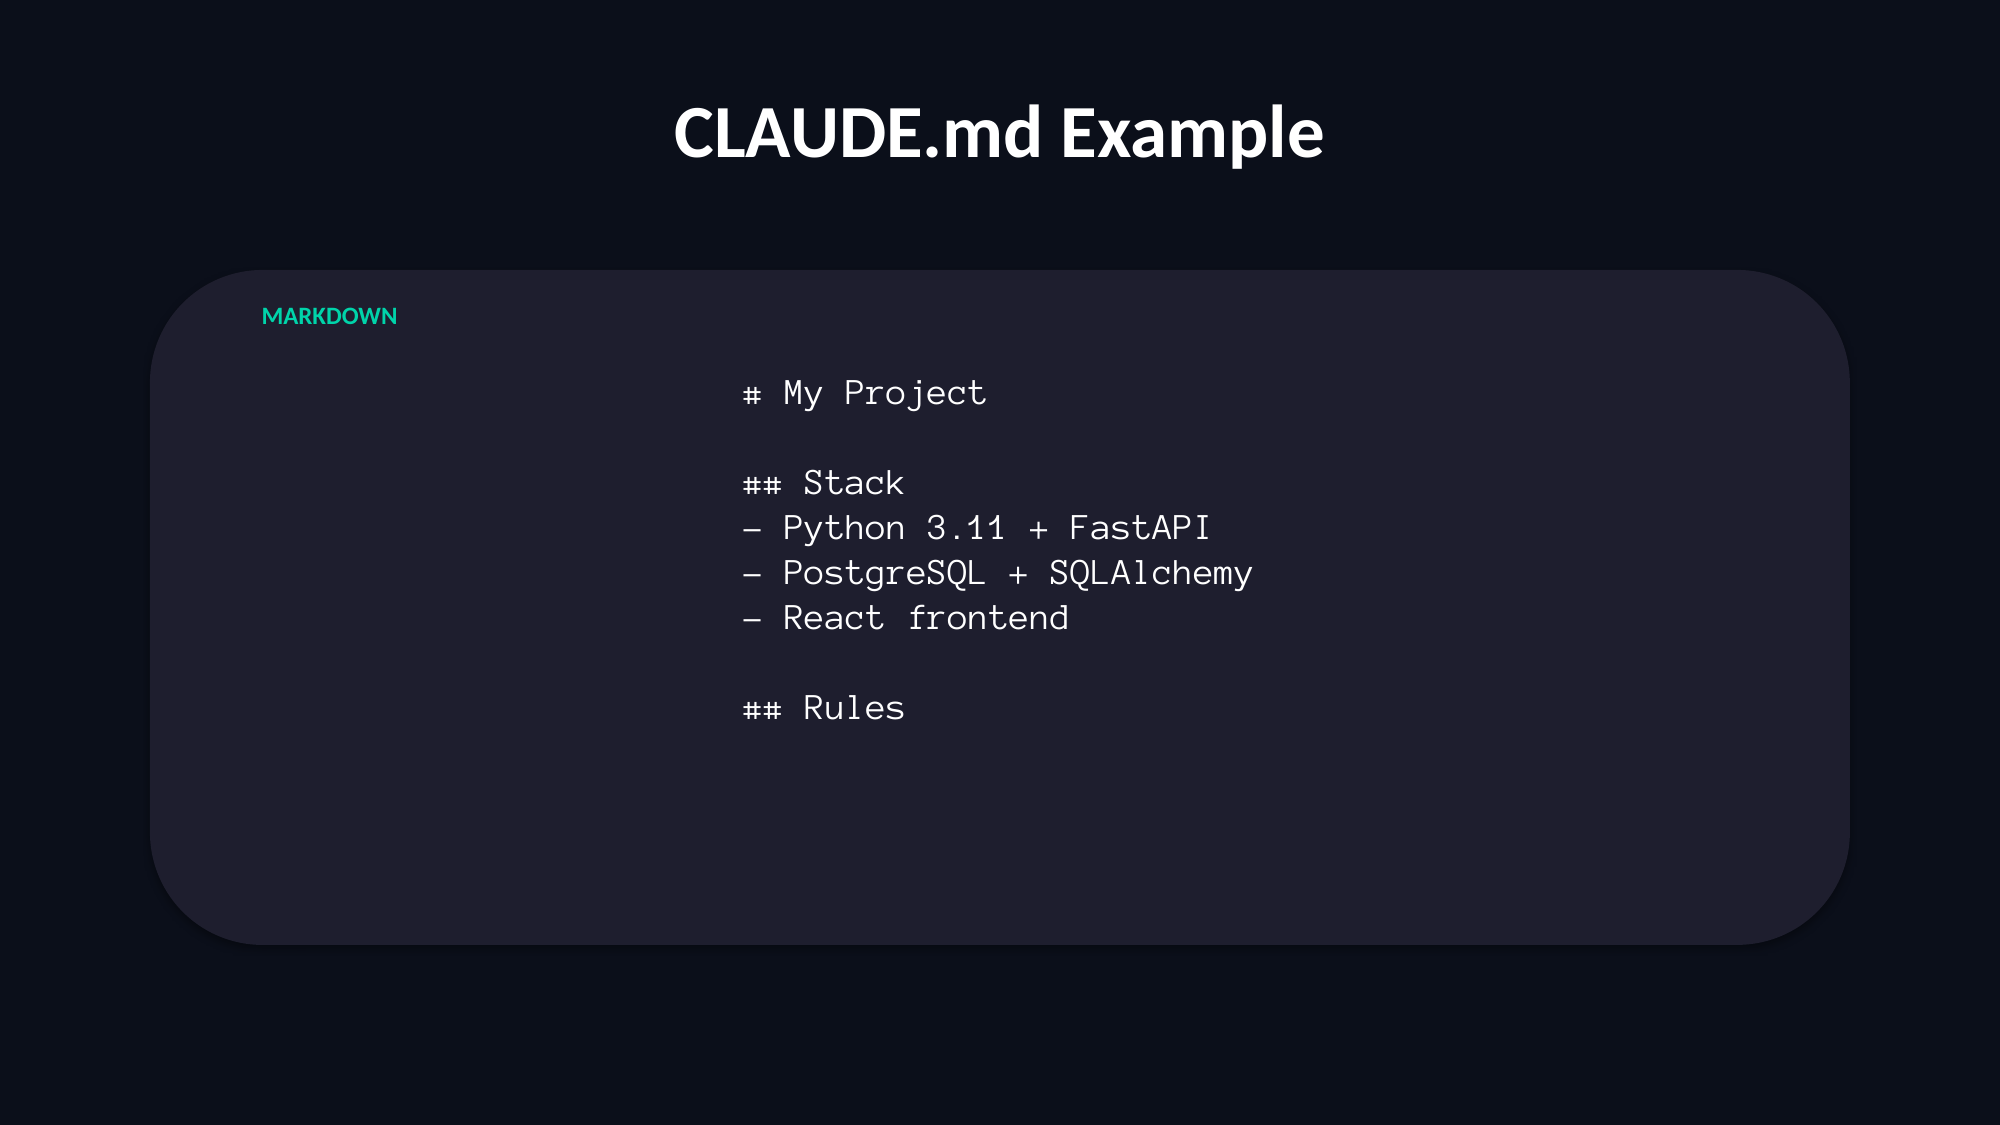

CLAUDE.md Example

MARKDOWN
# My Project ## Stack - Python 3.11 + FastAPI - PostgreSQL + SQLAlchemy - React frontend ## Rules